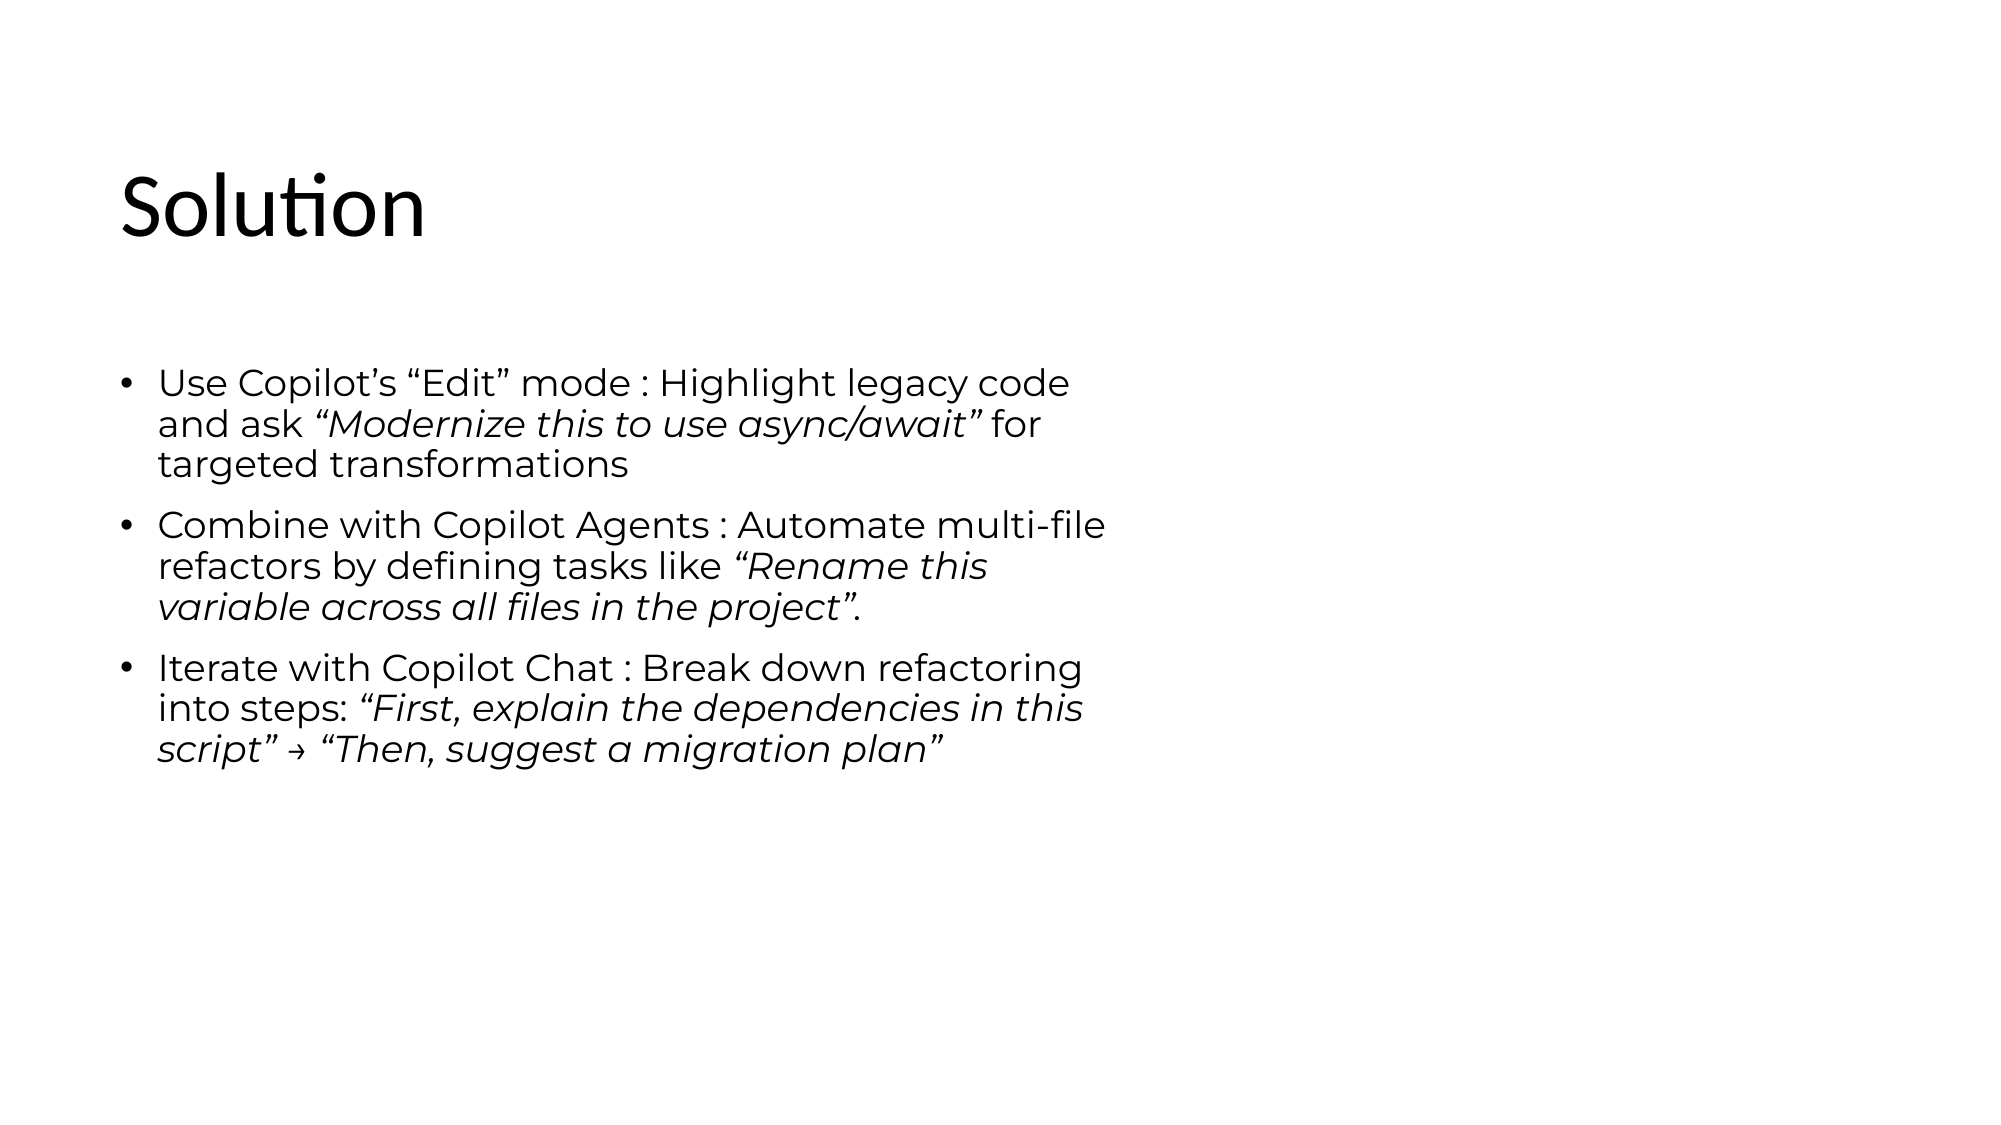

# Solution
Use Copilot’s “Edit” mode : Highlight legacy code and ask “Modernize this to use async/await” for targeted transformations
Combine with Copilot Agents : Automate multi-file refactors by defining tasks like “Rename this variable across all files in the project”.
Iterate with Copilot Chat : Break down refactoring into steps: “First, explain the dependencies in this script” → “Then, suggest a migration plan”